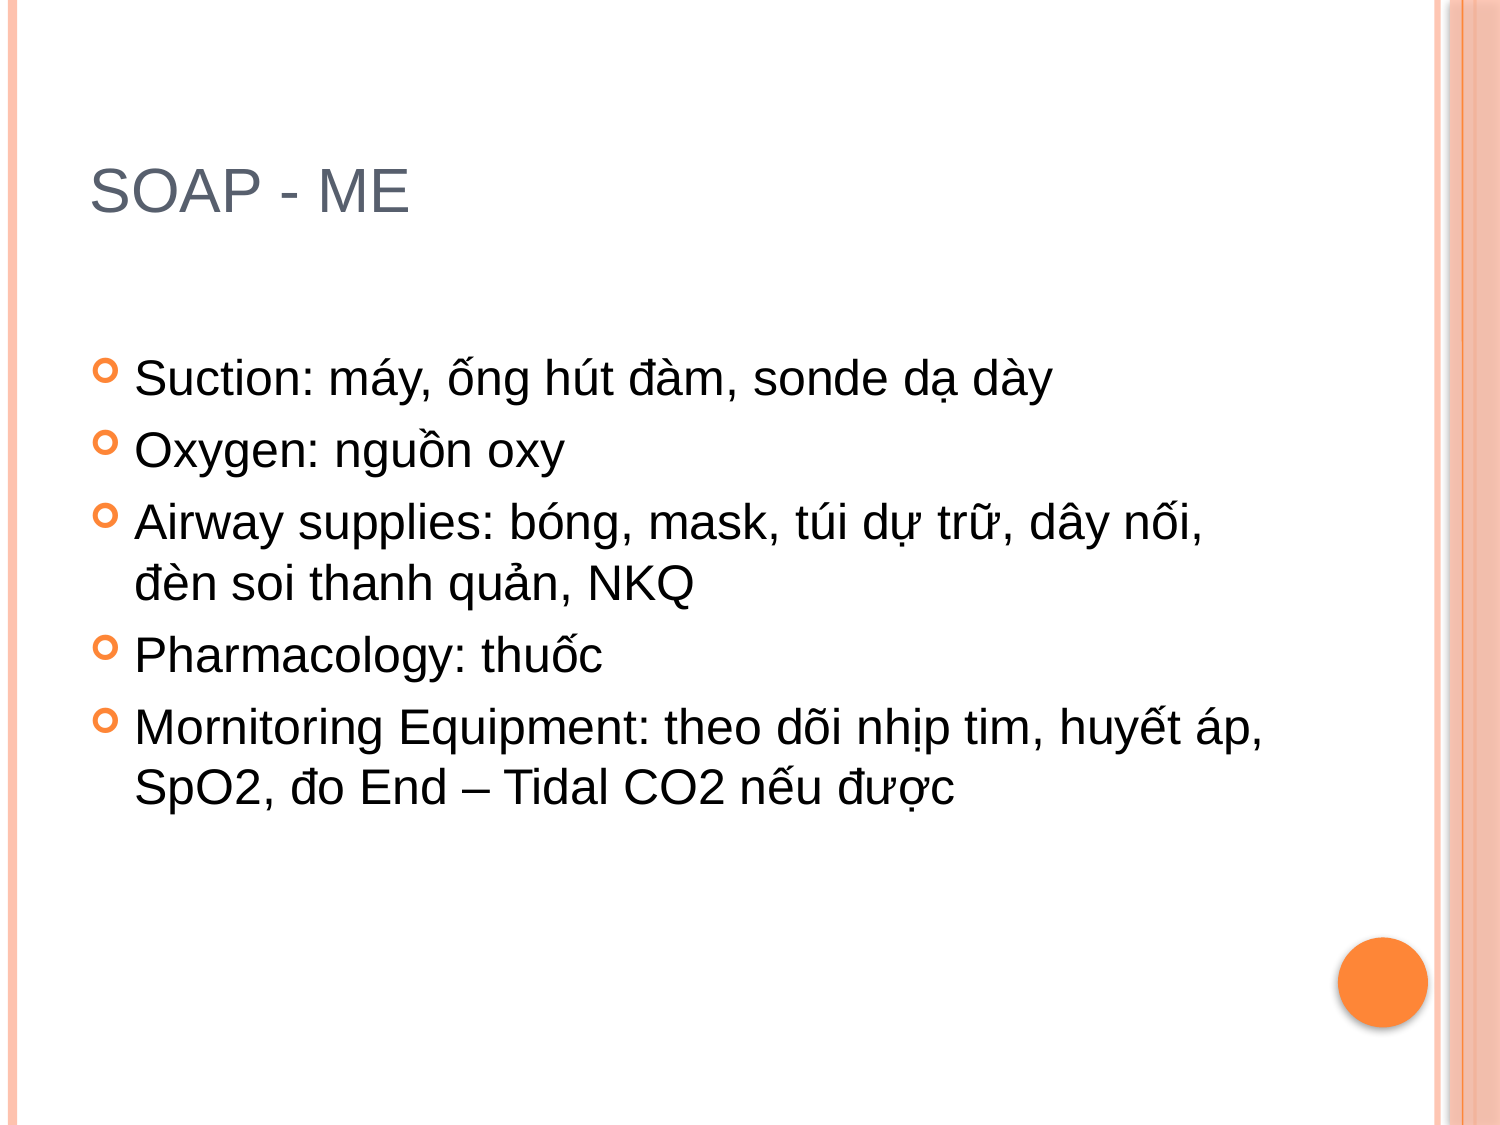

# SOAP - ME
Suction: máy, ống hút đàm, sonde dạ dày
Oxygen: nguồn oxy
Airway supplies: bóng, mask, túi dự trữ, dây nối, đèn soi thanh quản, NKQ
Pharmacology: thuốc
Mornitoring Equipment: theo dõi nhịp tim, huyết áp, SpO2, đo End – Tidal CO2 nếu được